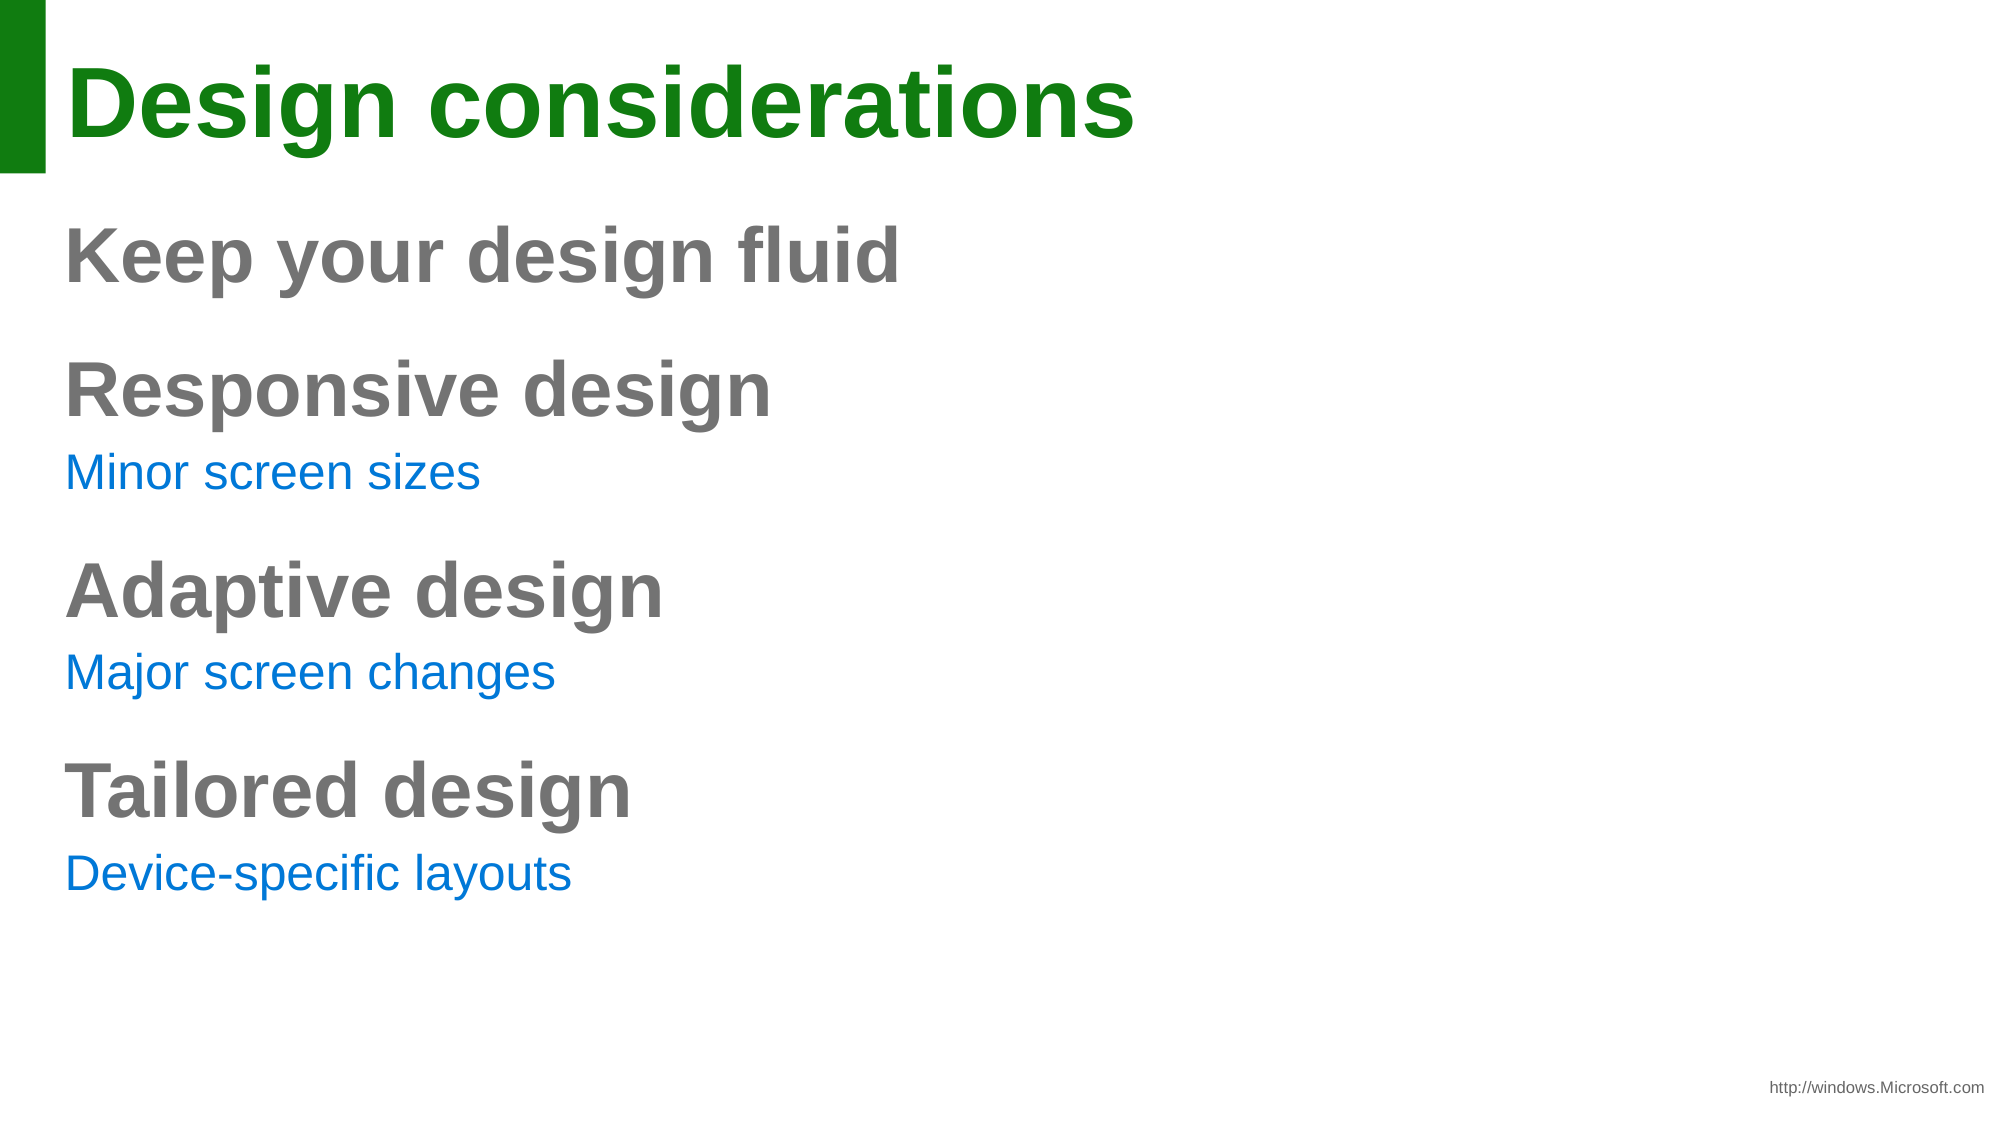

# Design considerations
Keep your design fluid
Responsive design
Minor screen sizes
Adaptive design
Major screen changes
Tailored design
Device-specific layouts